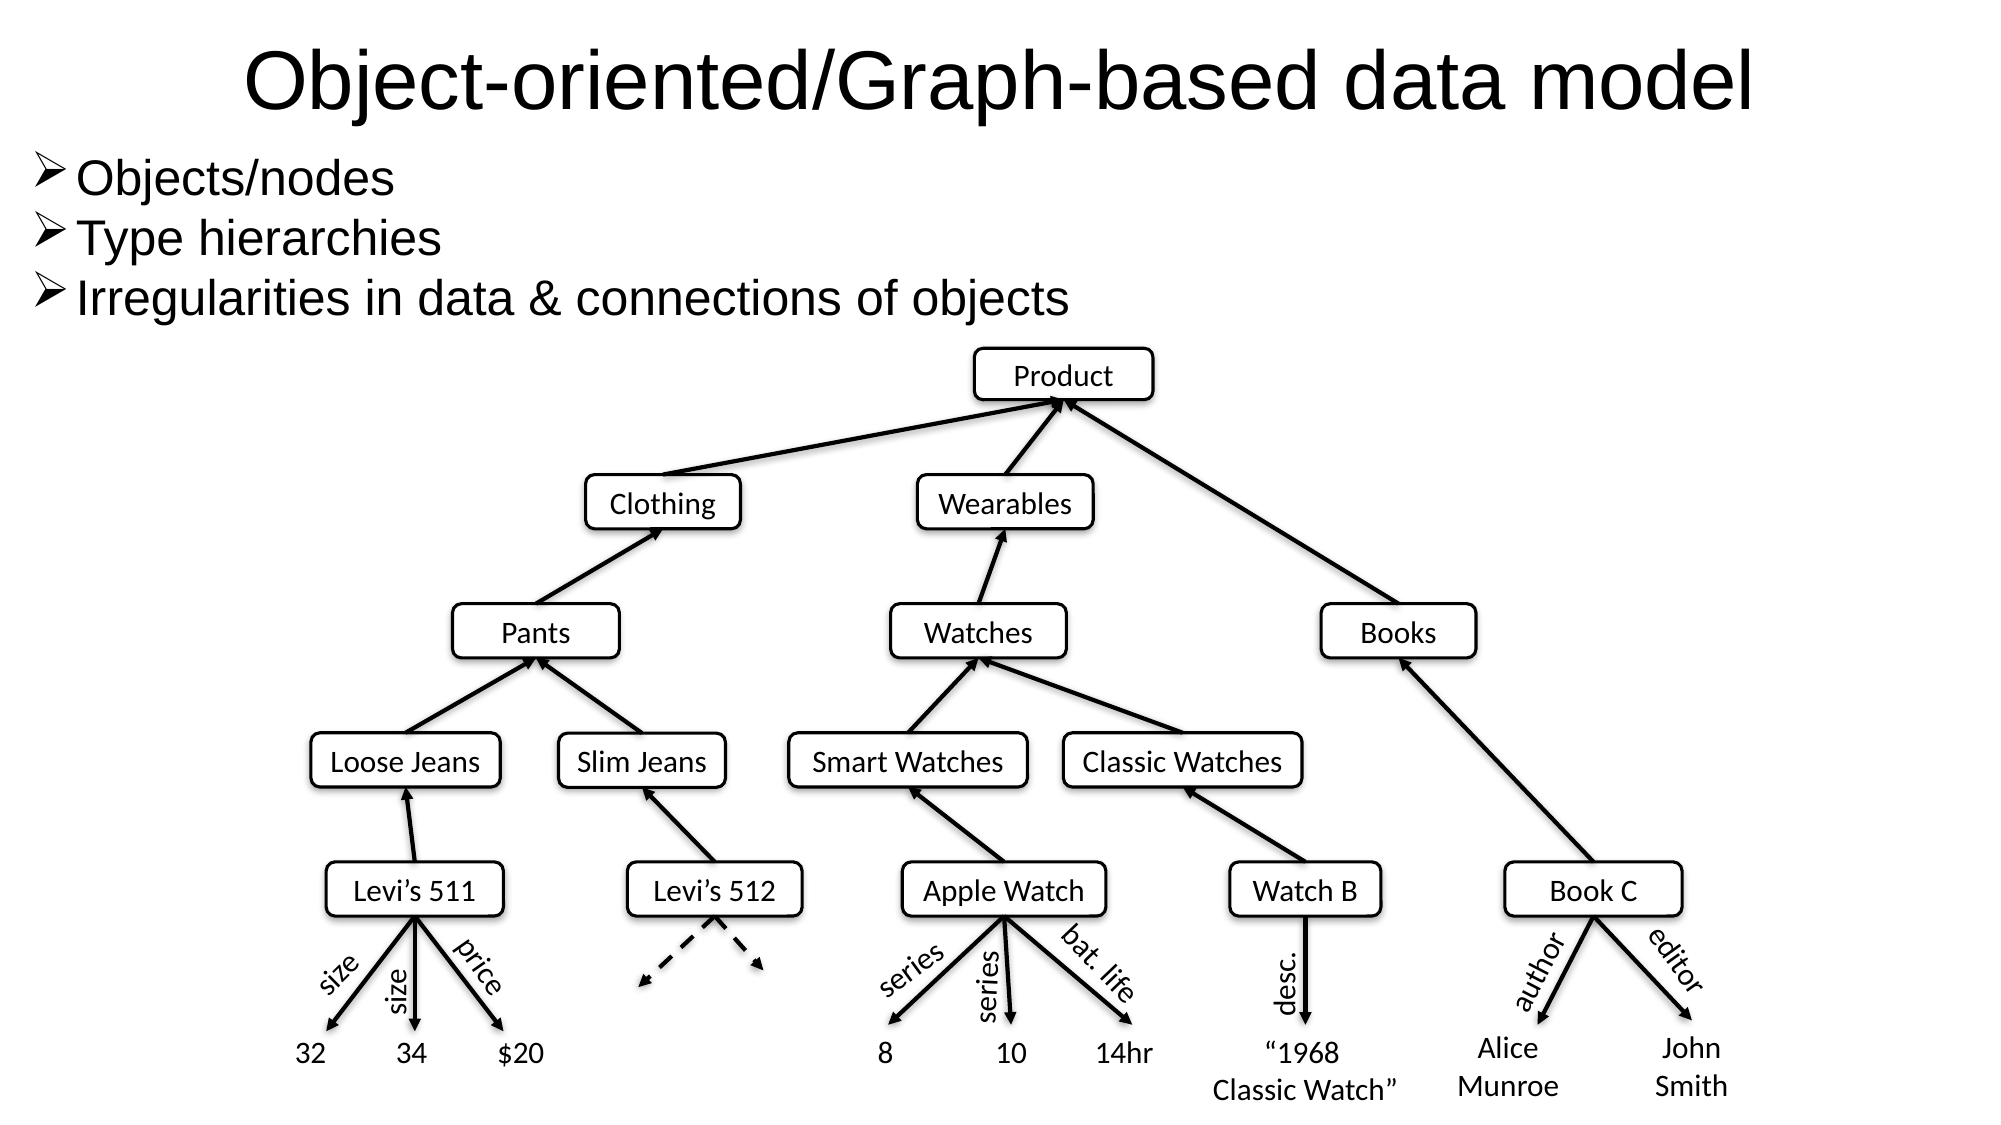

Object-oriented/Graph-based data model
Objects/nodes
Type hierarchies
Irregularities in data & connections of objects
Product
Clothing
Wearables
Pants
Watches
Books
Loose Jeans
Smart Watches
Classic Watches
Slim Jeans
Levi’s 511
Levi’s 512
Apple Watch
Watch B
Book C
editor
bat. life
price
series
author
size
desc.
series
size
John Smith
Alice Munroe
32
34
$20
8
10
14hr
“1968
Classic Watch”